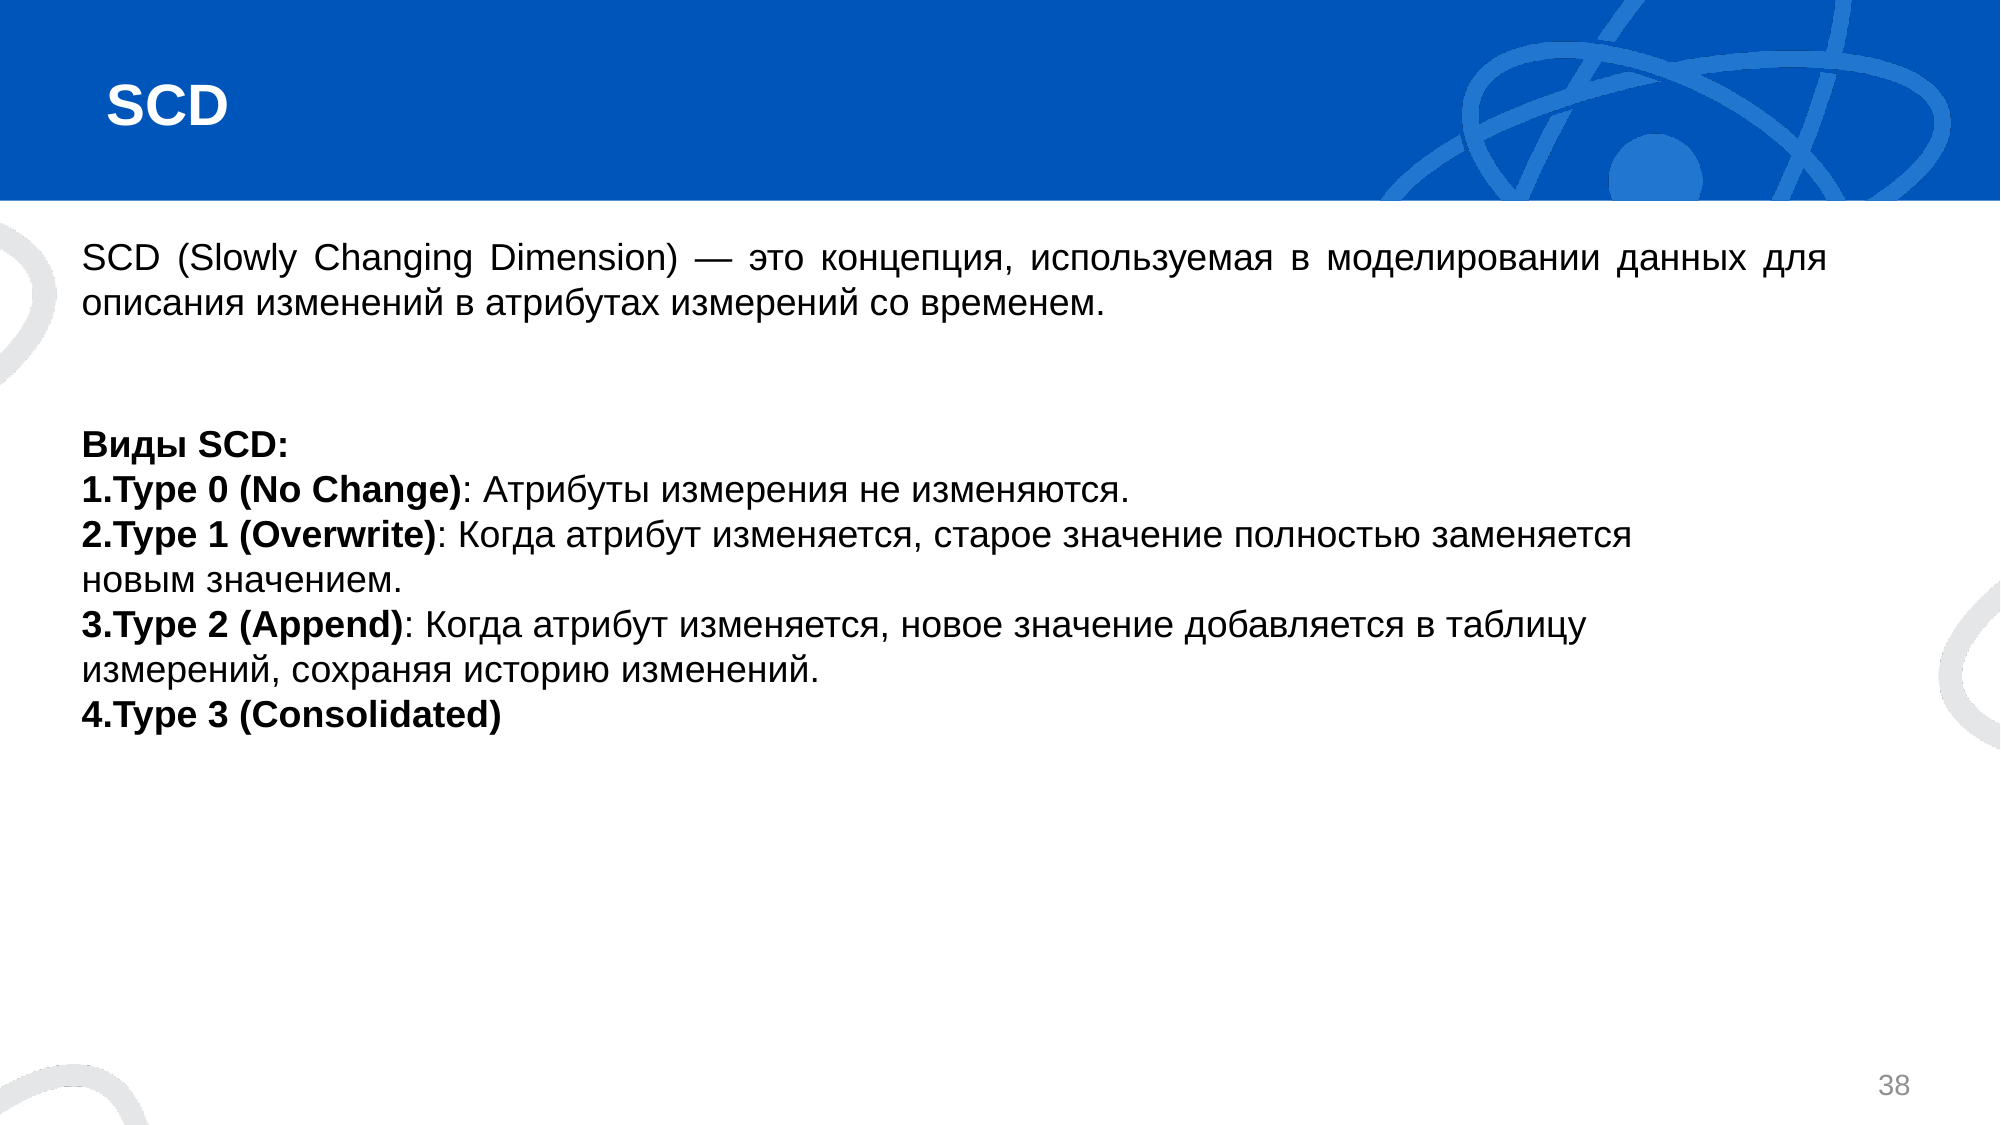

# SCD
SCD (Slowly Changing Dimension) — это концепция, используемая в моделировании данных для описания изменений в атрибутах измерений со временем.
Виды SCD:
Type 0 (No Change): Атрибуты измерения не изменяются.
Type 1 (Overwrite): Когда атрибут изменяется, старое значение полностью заменяется новым значением.
Type 2 (Append): Когда атрибут изменяется, новое значение добавляется в таблицу измерений, сохраняя историю изменений.
Type 3 (Consolidated)